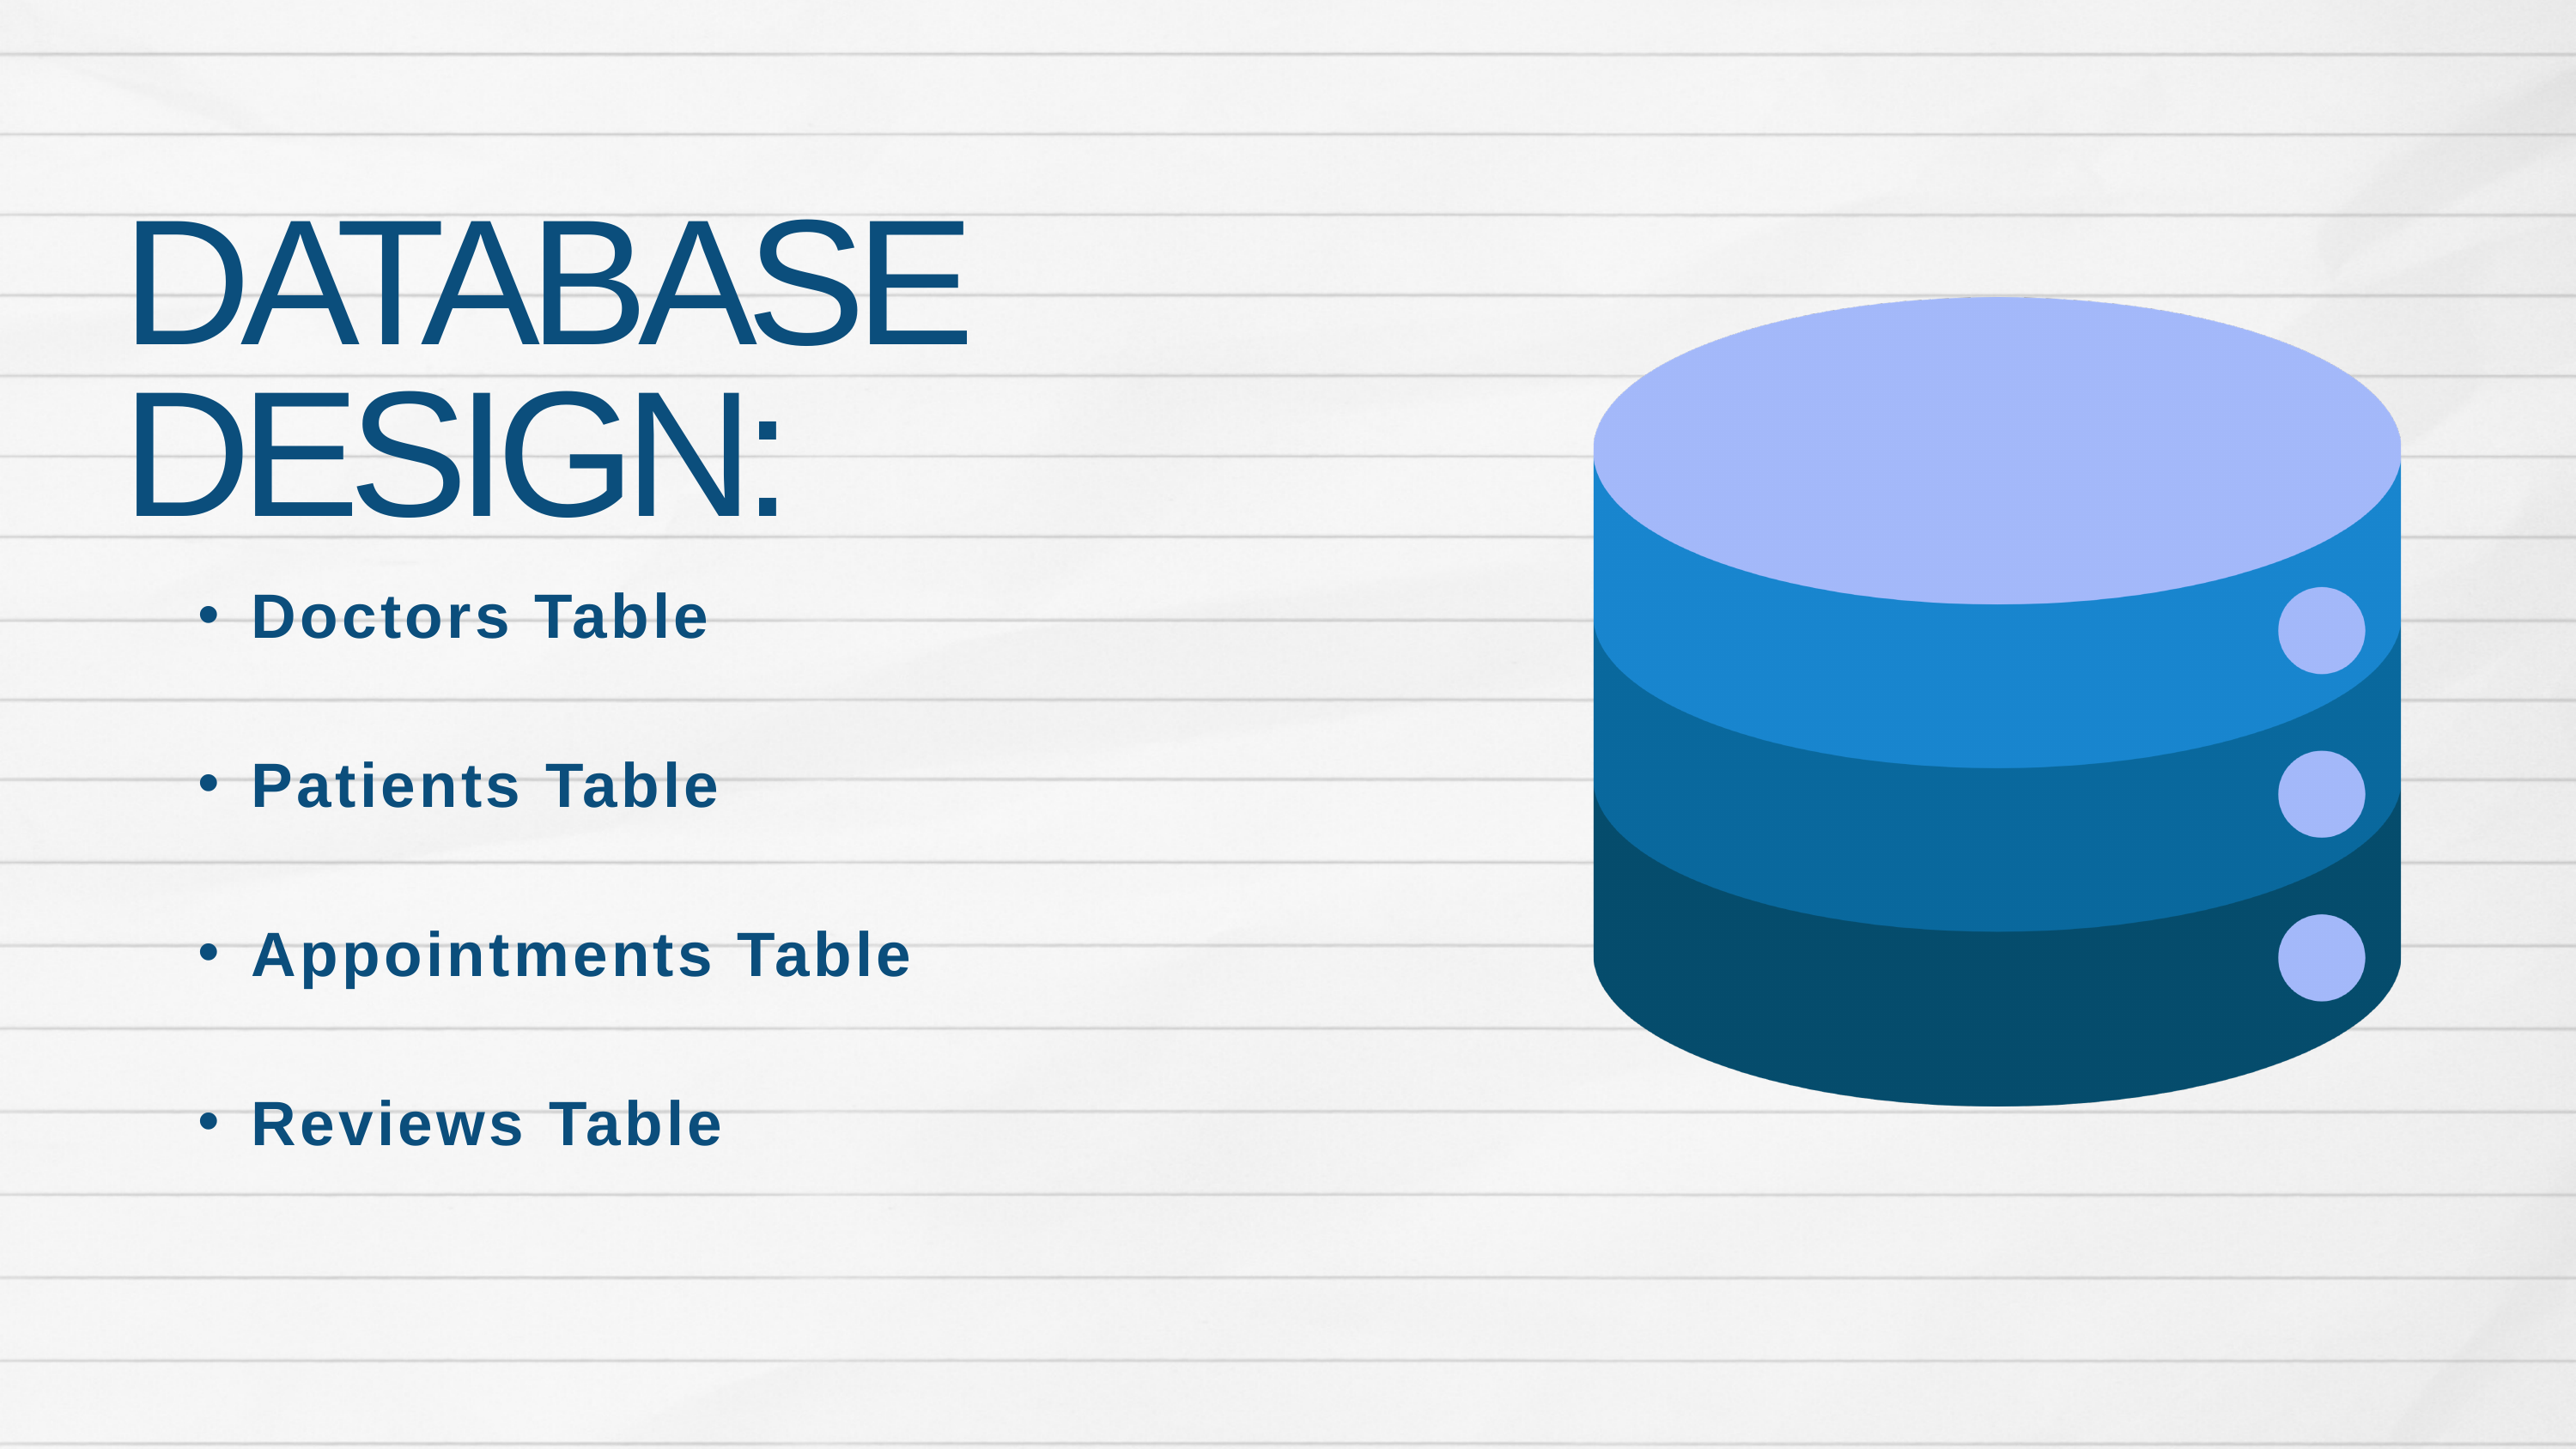

DATABASE DESIGN:

Doctors Table

Patients Table

Appointments Table

Reviews Table